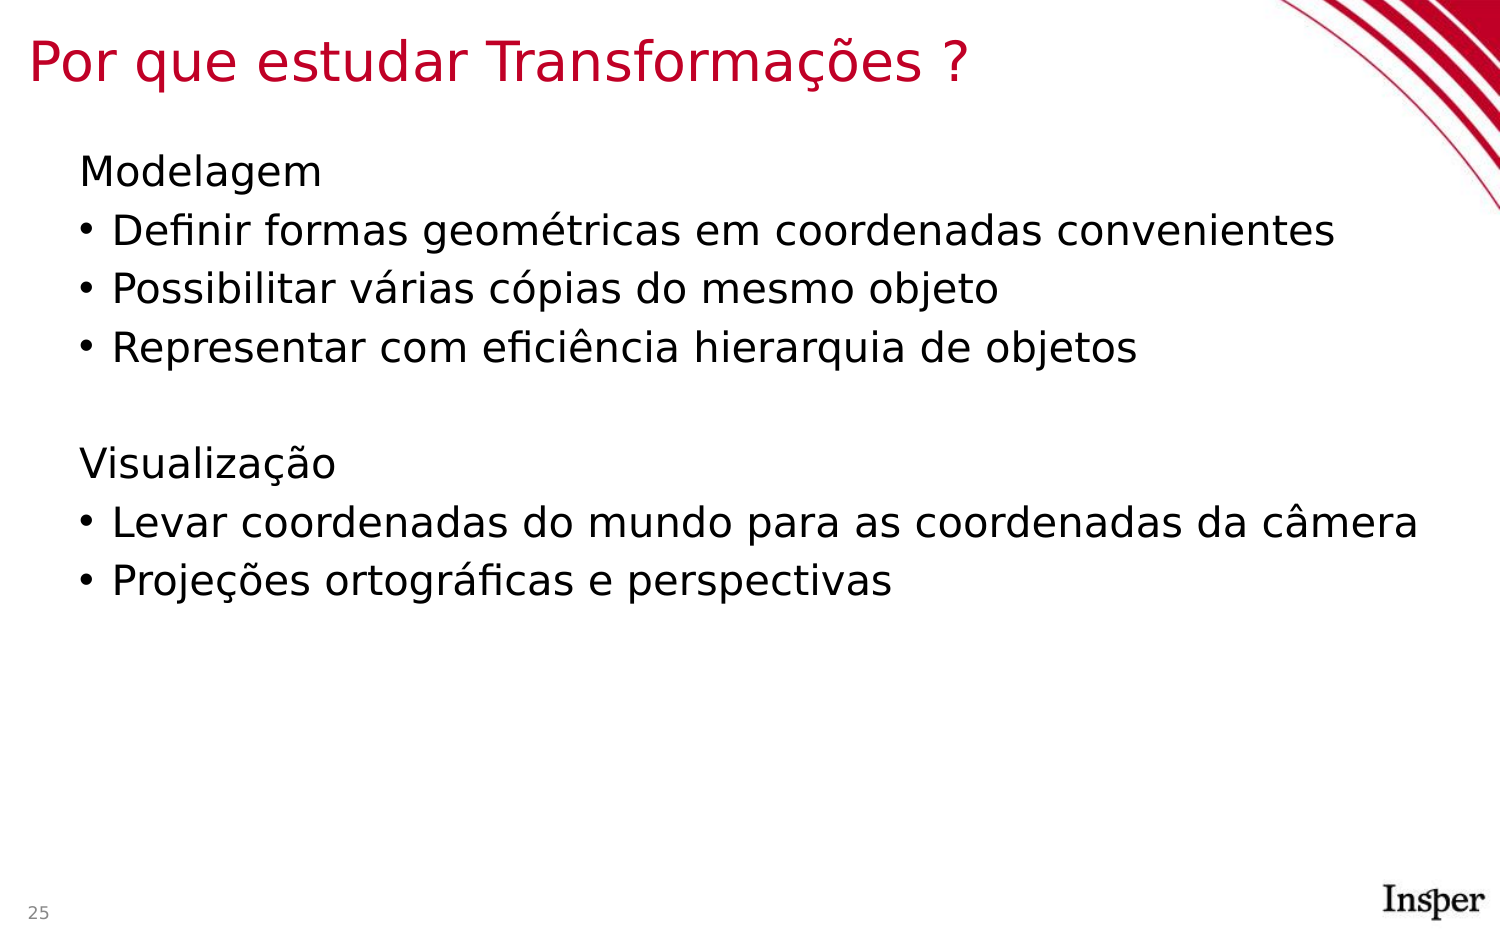

# Por que estudar Transformações ?
Modelagem
Definir formas geométricas em coordenadas convenientes
Possibilitar várias cópias do mesmo objeto
Representar com eficiência hierarquia de objetos

Visualização
Levar coordenadas do mundo para as coordenadas da câmera
Projeções ortográficas e perspectivas
25